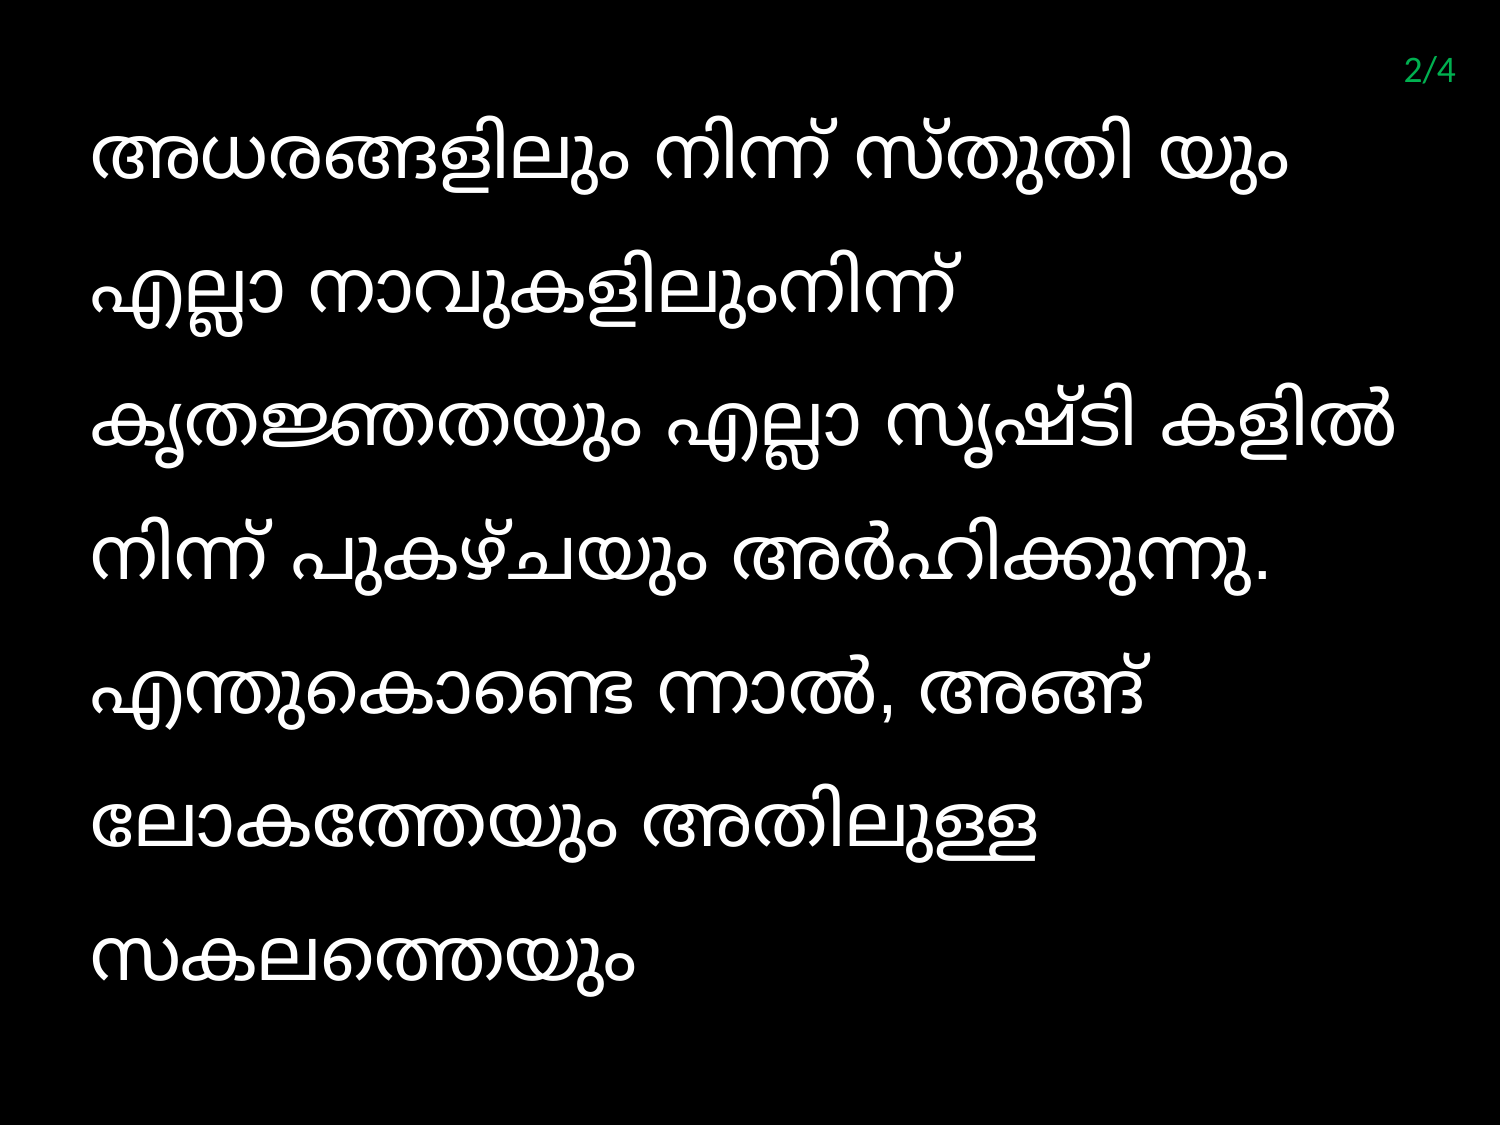

2/4
അധരങ്ങളിലും നിന്ന് സ്തുതി യും എല്ലാ നാവുകളിലുംനിന്ന് കൃതജ്ഞതയും എല്ലാ സൃഷ്ടി കളില്‍നിന്ന് പുകഴ്ചയും അര്‍ഹിക്കുന്നു. എന്തുകൊണ്ടെ ന്നാല്‍, അങ്ങ് ലോകത്തേയും അതിലുള്ള സകലത്തെയും